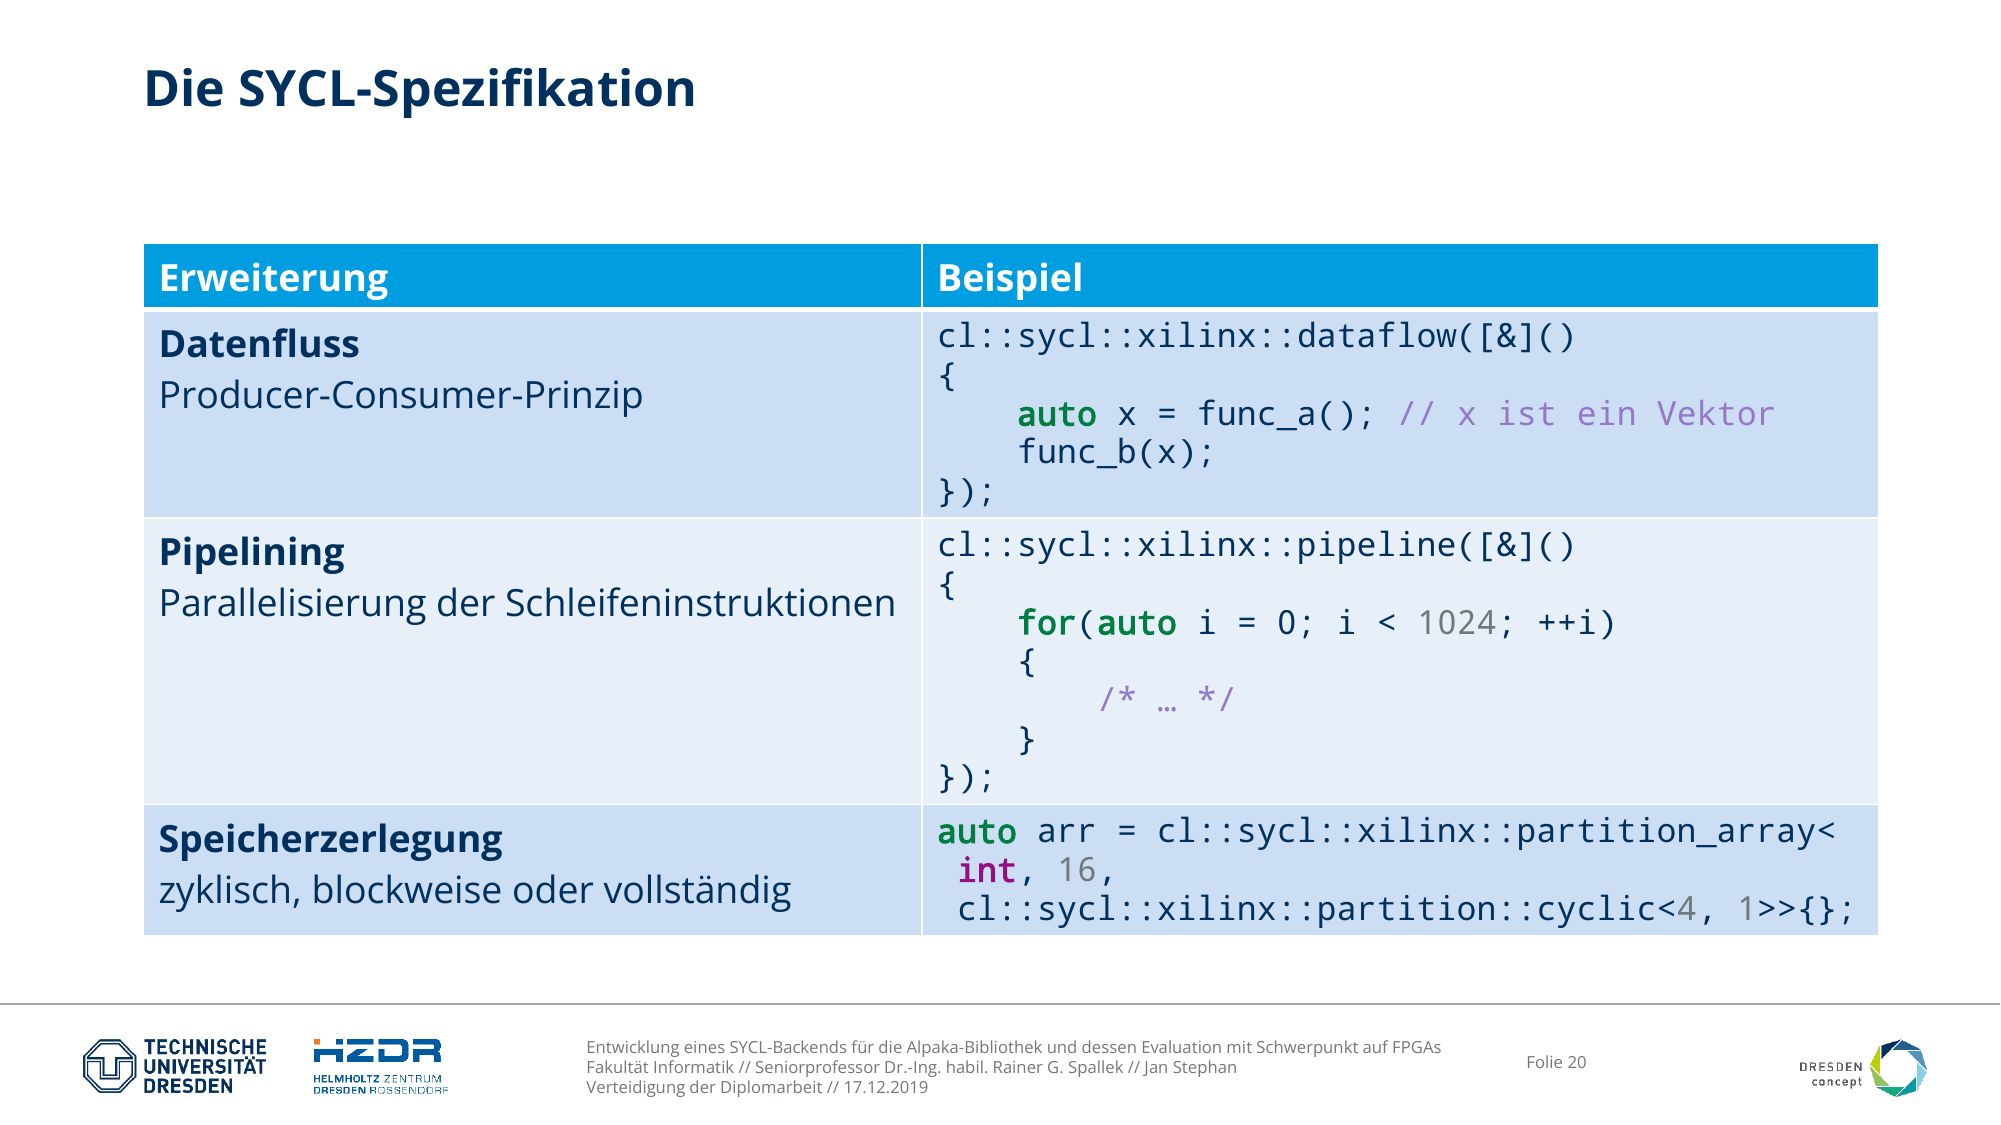

# Die SYCL-Spezifikation
| Erweiterung | Beispiel |
| --- | --- |
| Datenfluss Producer-Consumer-Prinzip | cl::sycl::xilinx::dataflow([&]() { auto x = func\_a(); // x ist ein Vektor func\_b(x); }); |
| Pipelining Parallelisierung der Schleifeninstruktionen | cl::sycl::xilinx::pipeline([&]() { for(auto i = 0; i < 1024; ++i) { /\* … \*/ } }); |
| Speicherzerlegung zyklisch, blockweise oder vollständig | auto arr = cl::sycl::xilinx::partition\_array< int, 16, cl::sycl::xilinx::partition::cyclic<4, 1>>{}; |